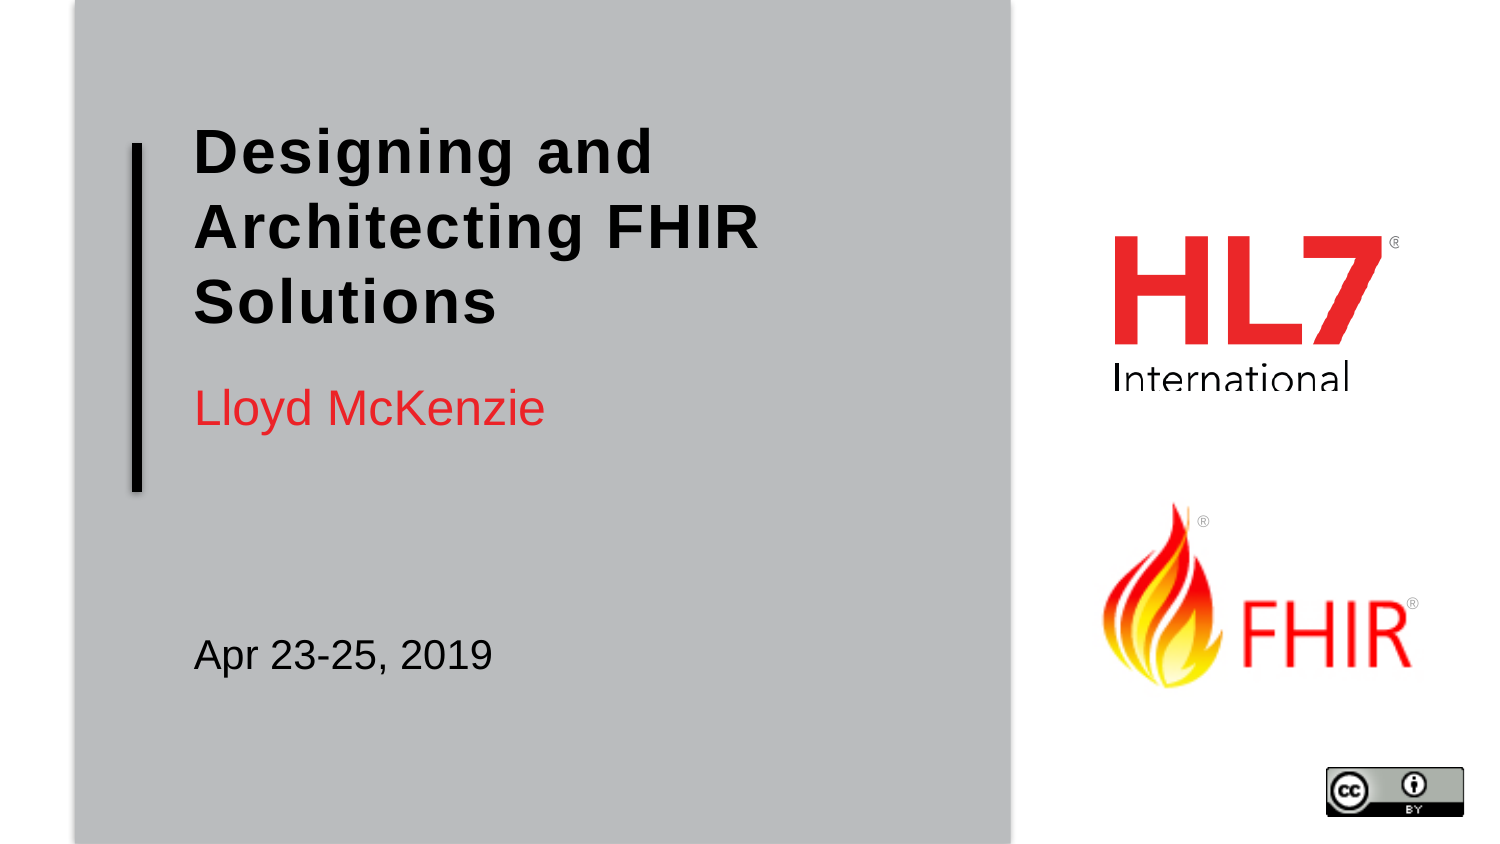

# Designing and Architecting FHIR Solutions
Lloyd McKenzie
Apr 23-25, 2019